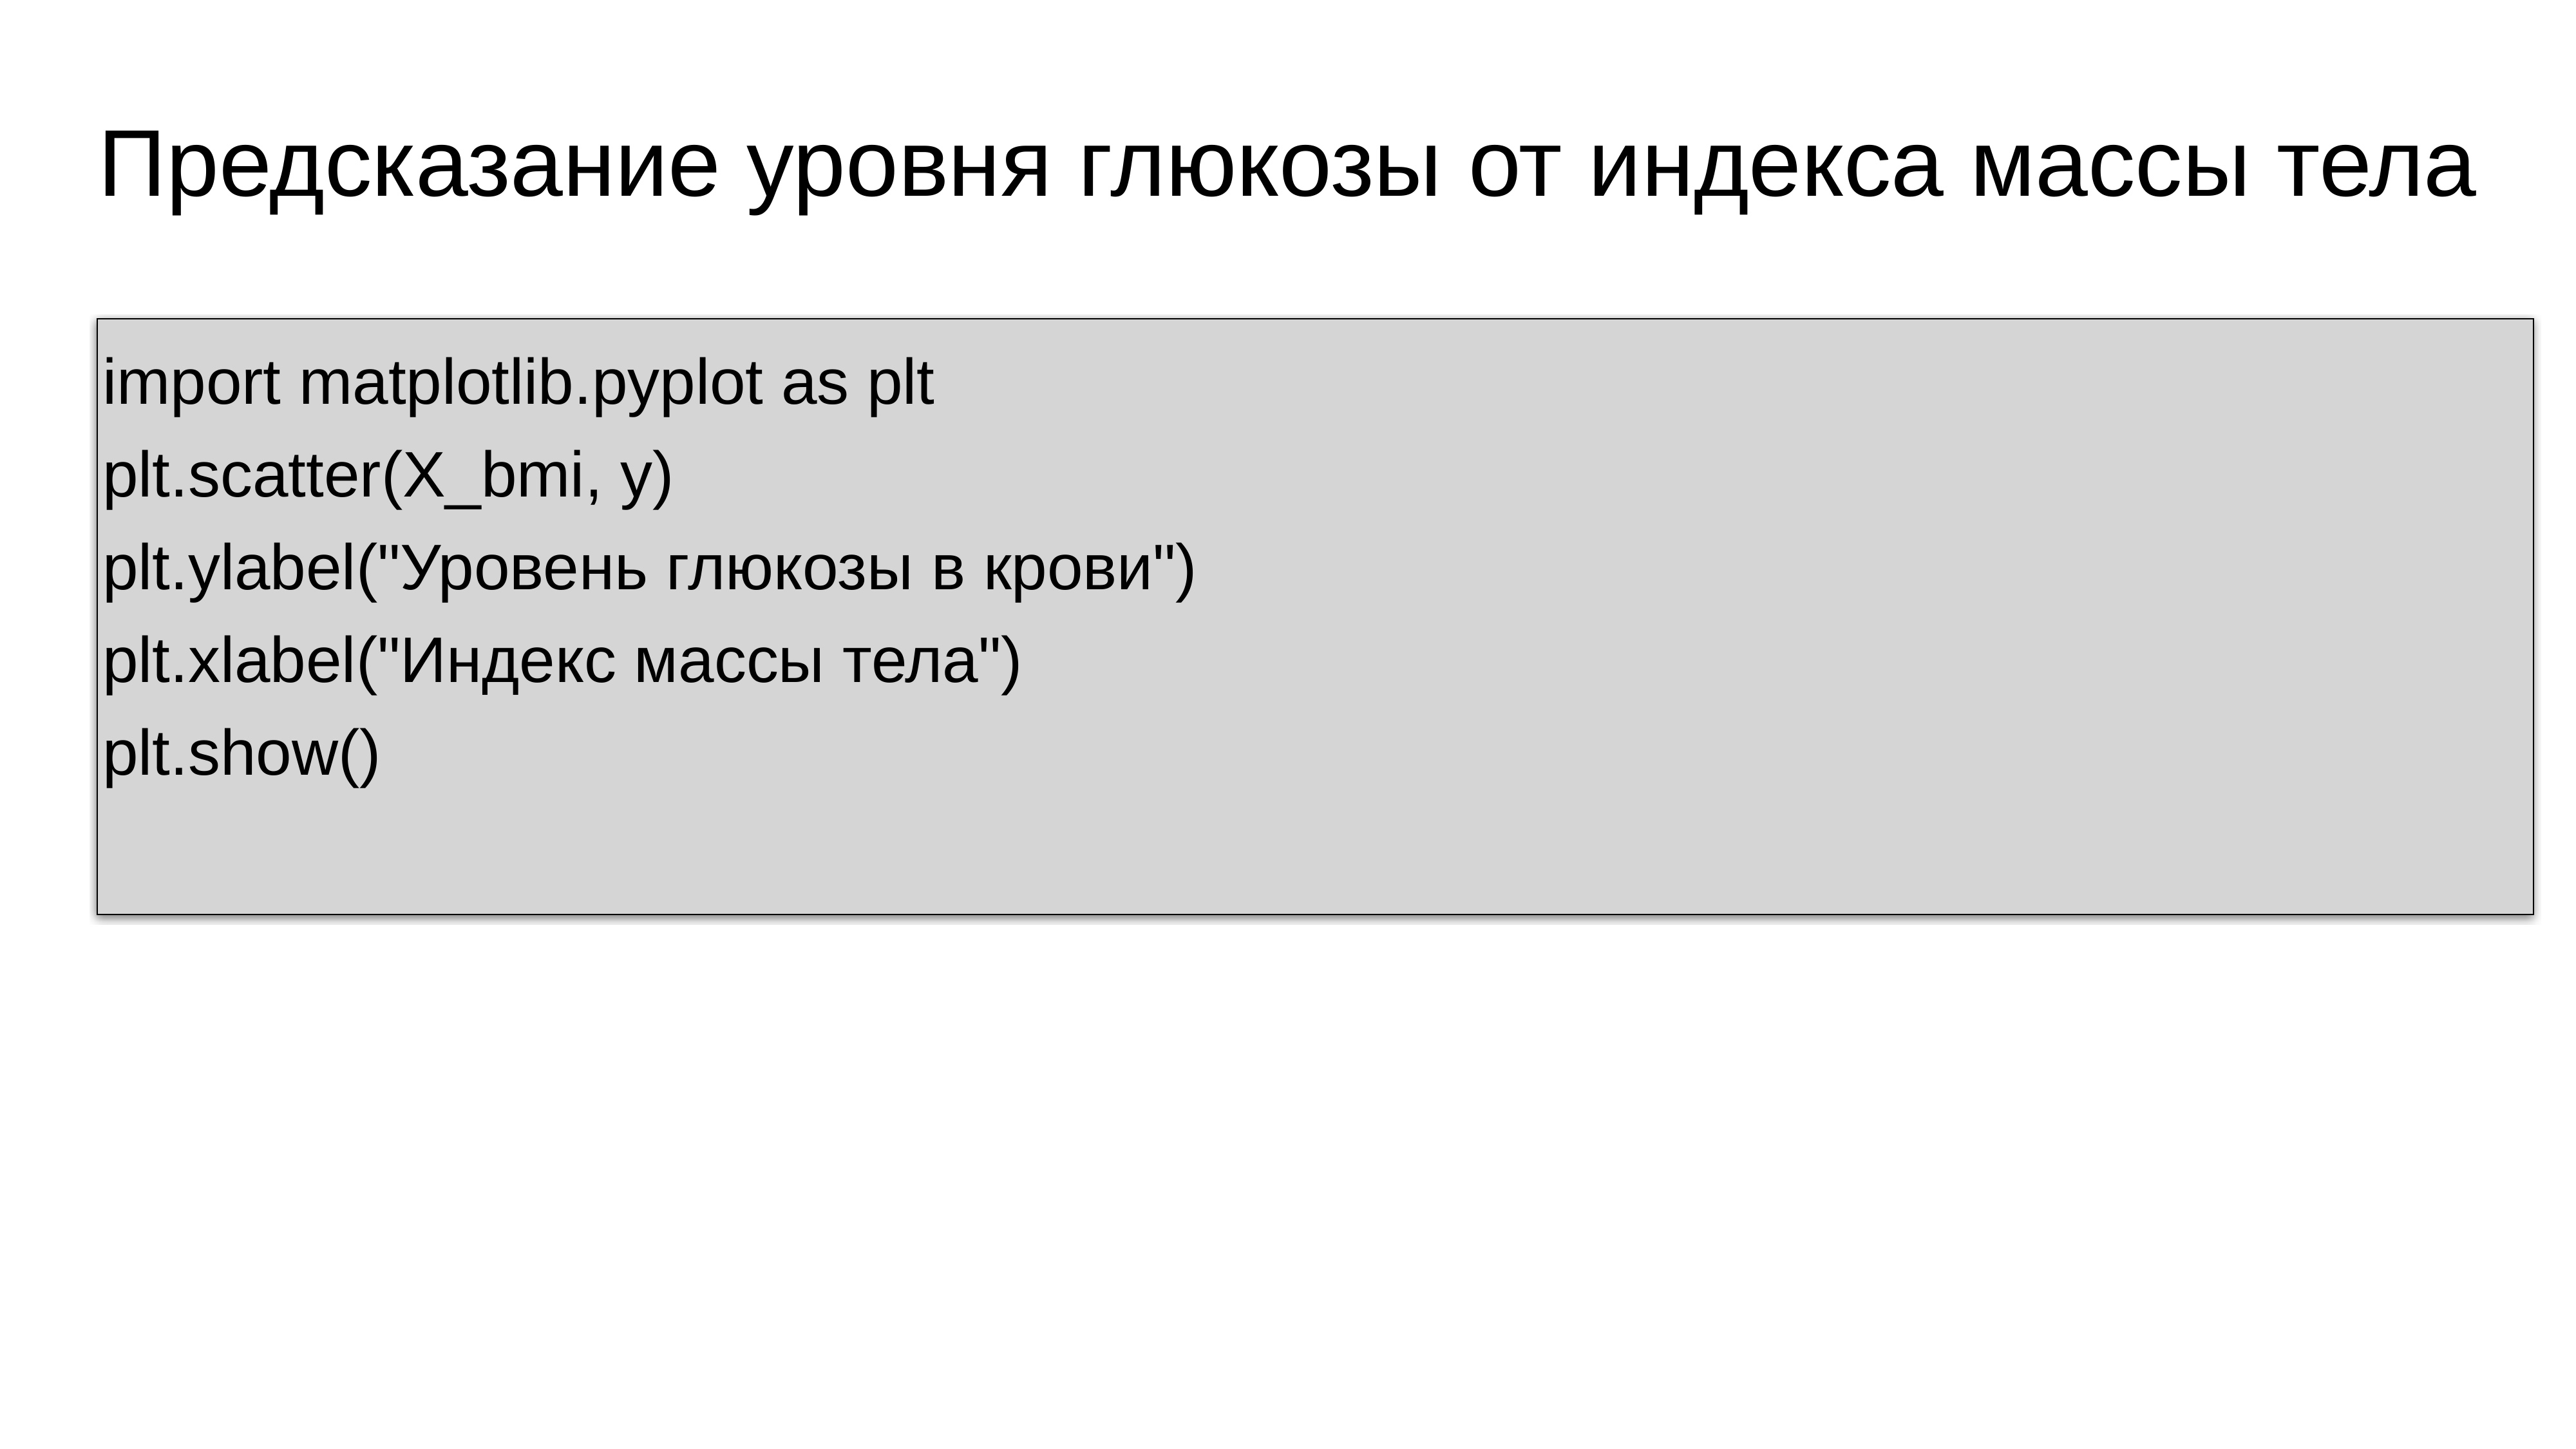

# Предсказание уровня глюкозы от индекса массы тела
import matplotlib.pyplot as plt
plt.scatter(X_bmi, y)
plt.ylabel("Уровень глюкозы в крови")
plt.xlabel("Индекс массы тела")
plt.show()